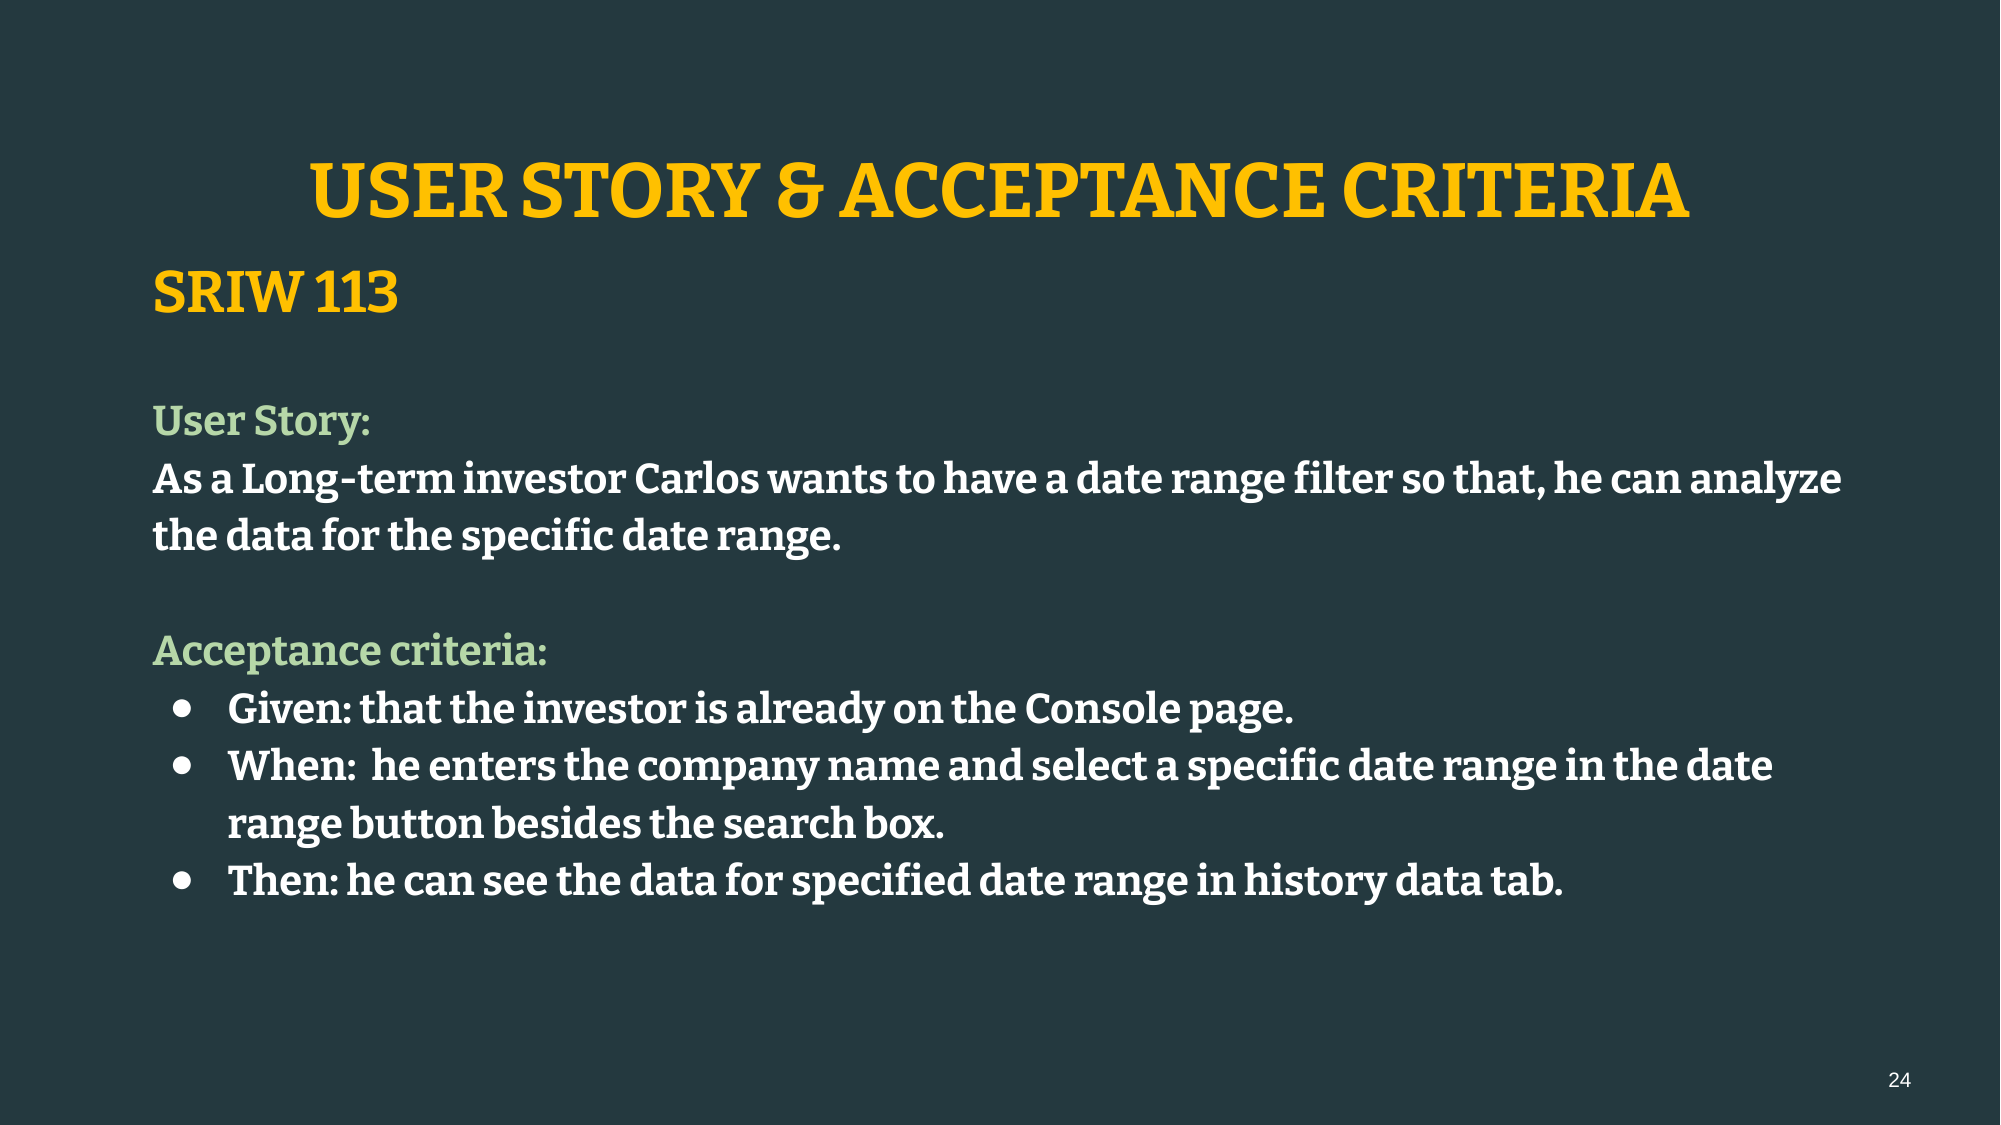

USER STORY & ACCEPTANCE CRITERIA

SRIW 113
User Story:
As a Long-term investor Carlos wants to have a date range filter so that, he can analyze the data for the specific date range.

Acceptance criteria:
Given: that the investor is already on the Console page.
When:  he enters the company name and select a specific date range in the date range button besides the search box.
Then: he can see the data for specified date range in history data tab.
24